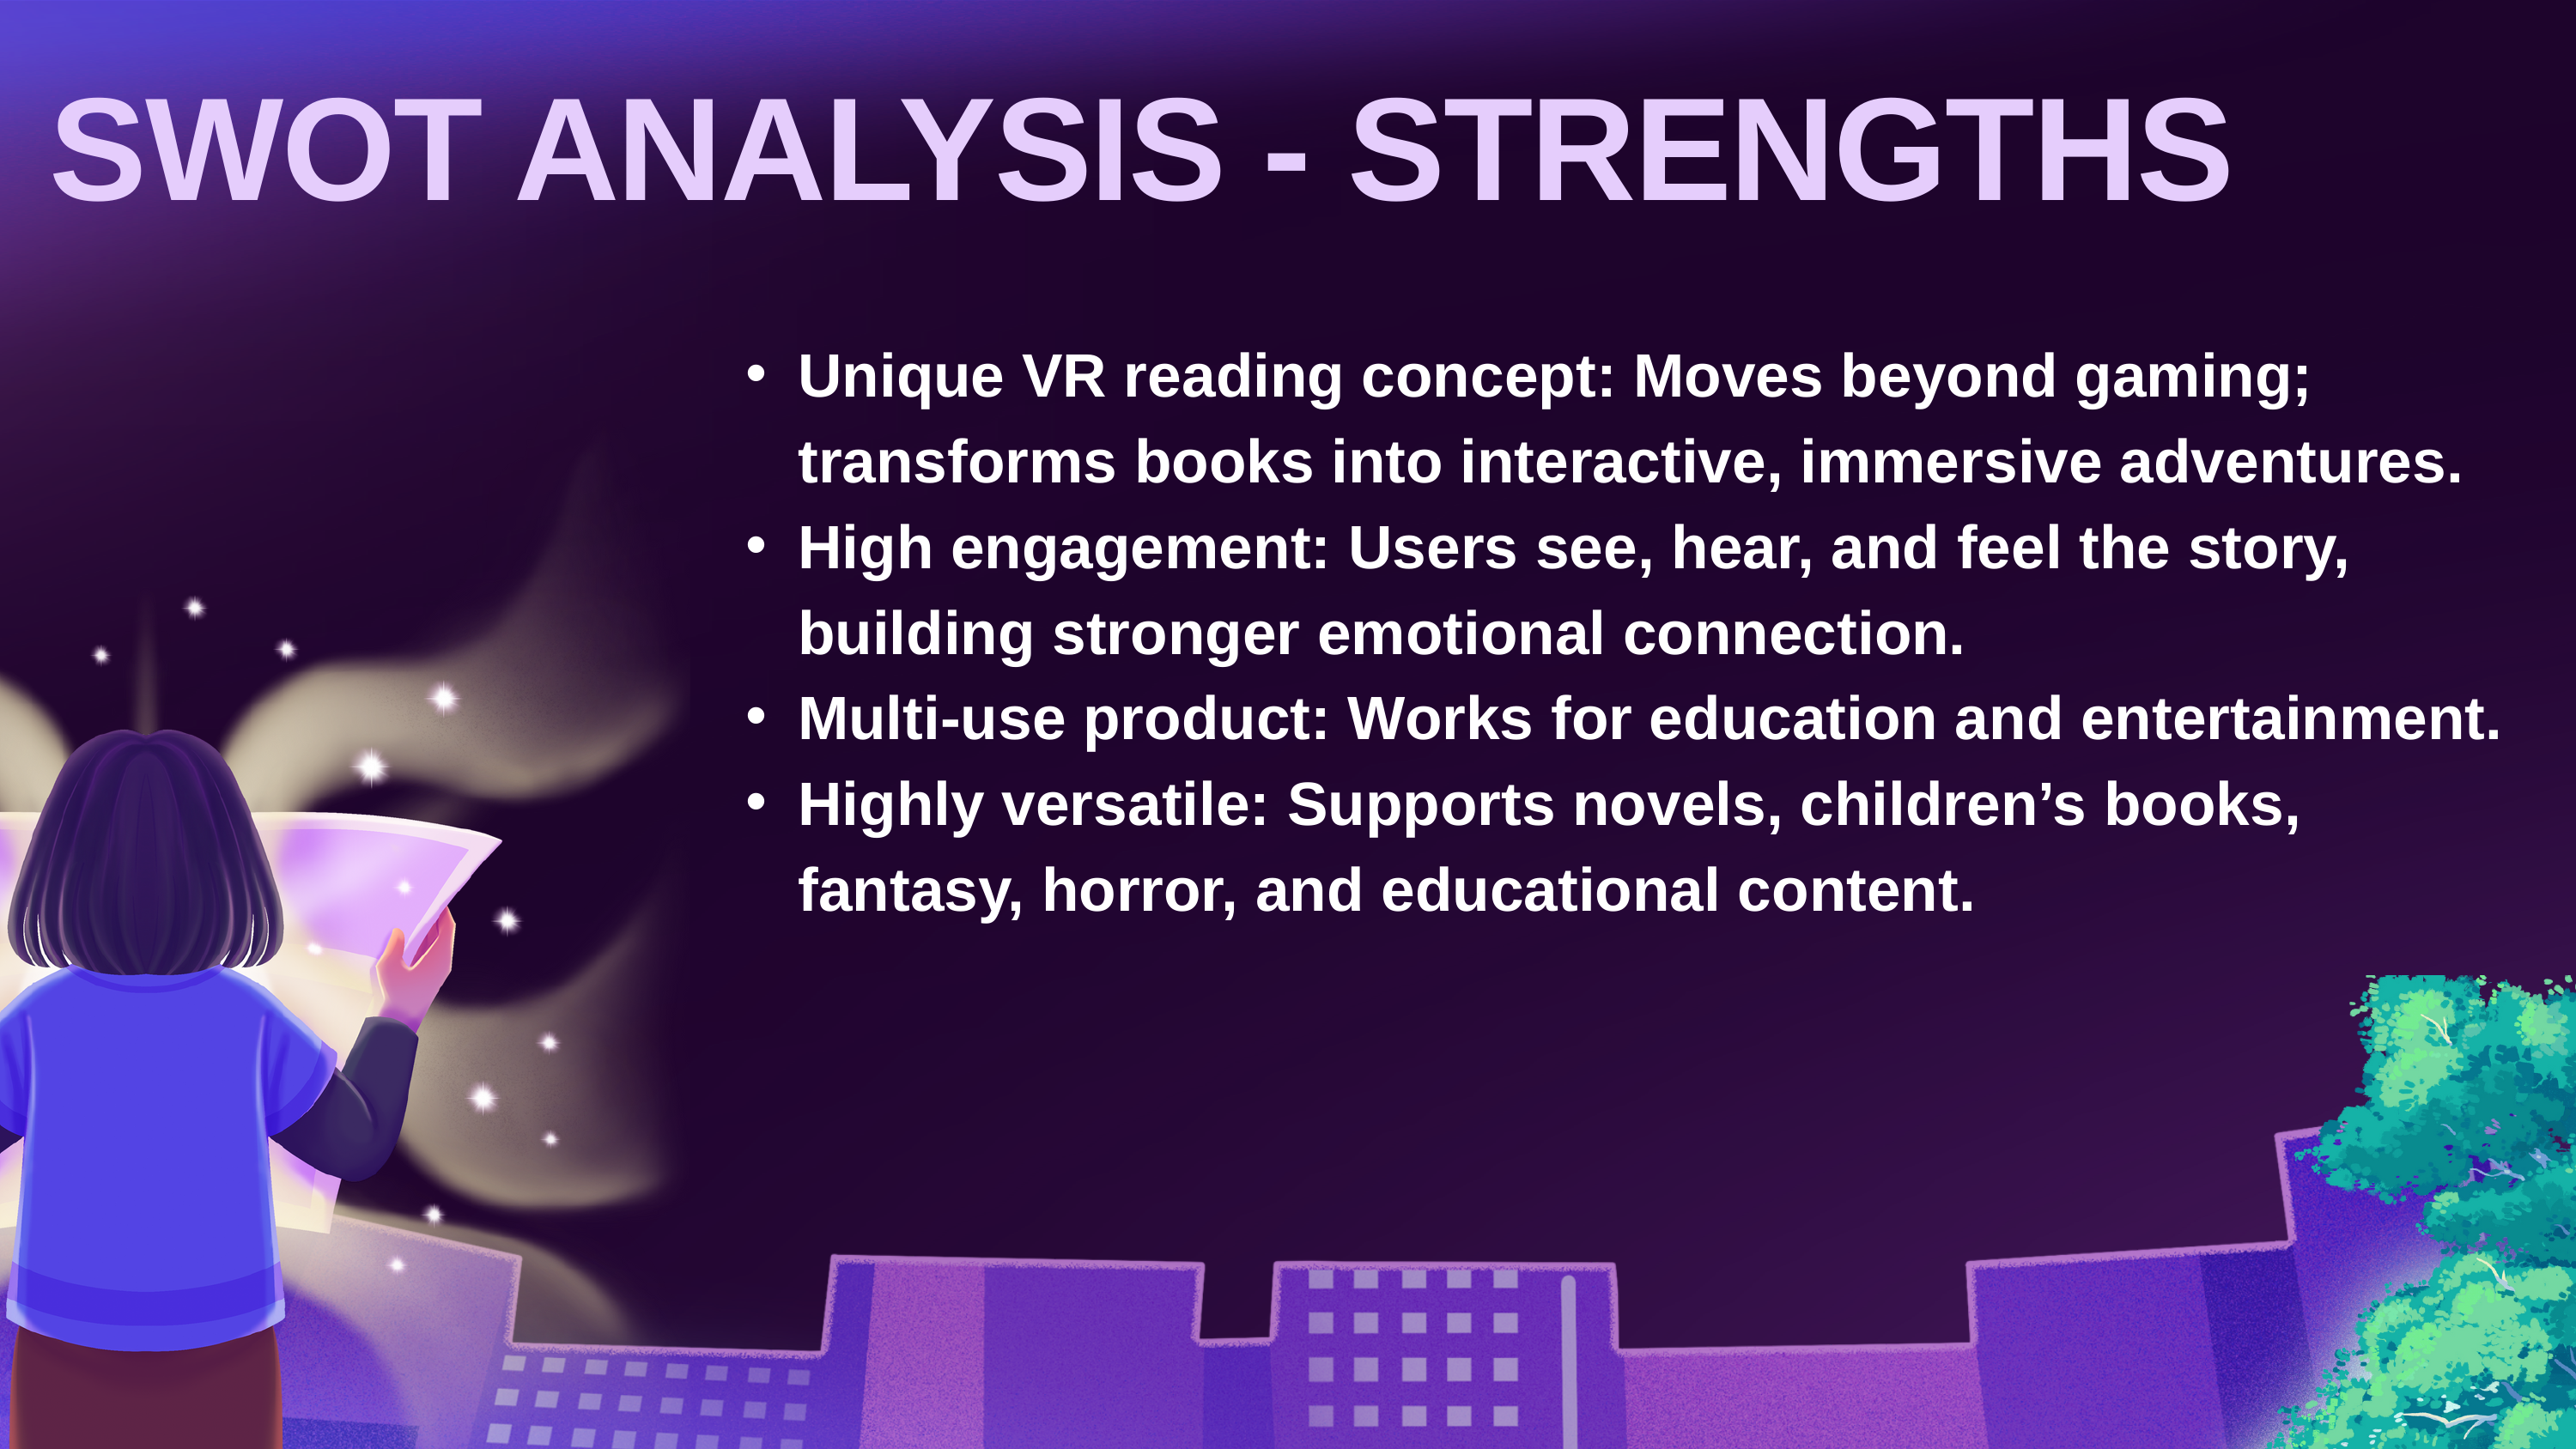

SWOT ANALYSIS - STRENGTHS
Unique VR reading concept: Moves beyond gaming; transforms books into interactive, immersive adventures.
High engagement: Users see, hear, and feel the story, building stronger emotional connection.
Multi-use product: Works for education and entertainment.
Highly versatile: Supports novels, children’s books, fantasy, horror, and educational content.